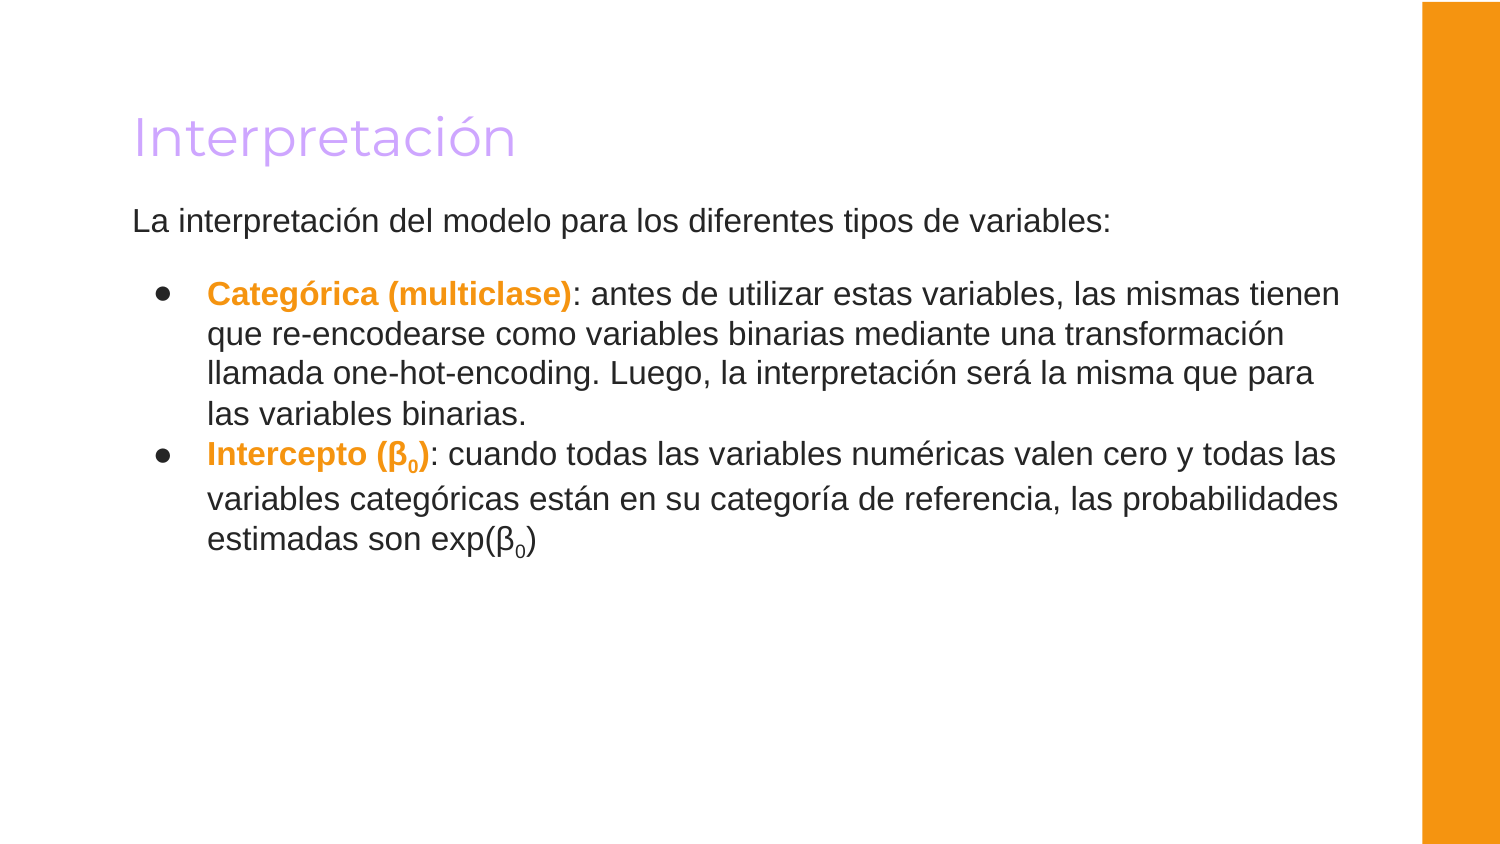

# Interpretación
La interpretación del modelo para los diferentes tipos de variables:
Categórica (multiclase): antes de utilizar estas variables, las mismas tienen que re-encodearse como variables binarias mediante una transformación llamada one-hot-encoding. Luego, la interpretación será la misma que para las variables binarias.
Intercepto (β0): cuando todas las variables numéricas valen cero y todas las variables categóricas están en su categoría de referencia, las probabilidades estimadas son exp(β0)